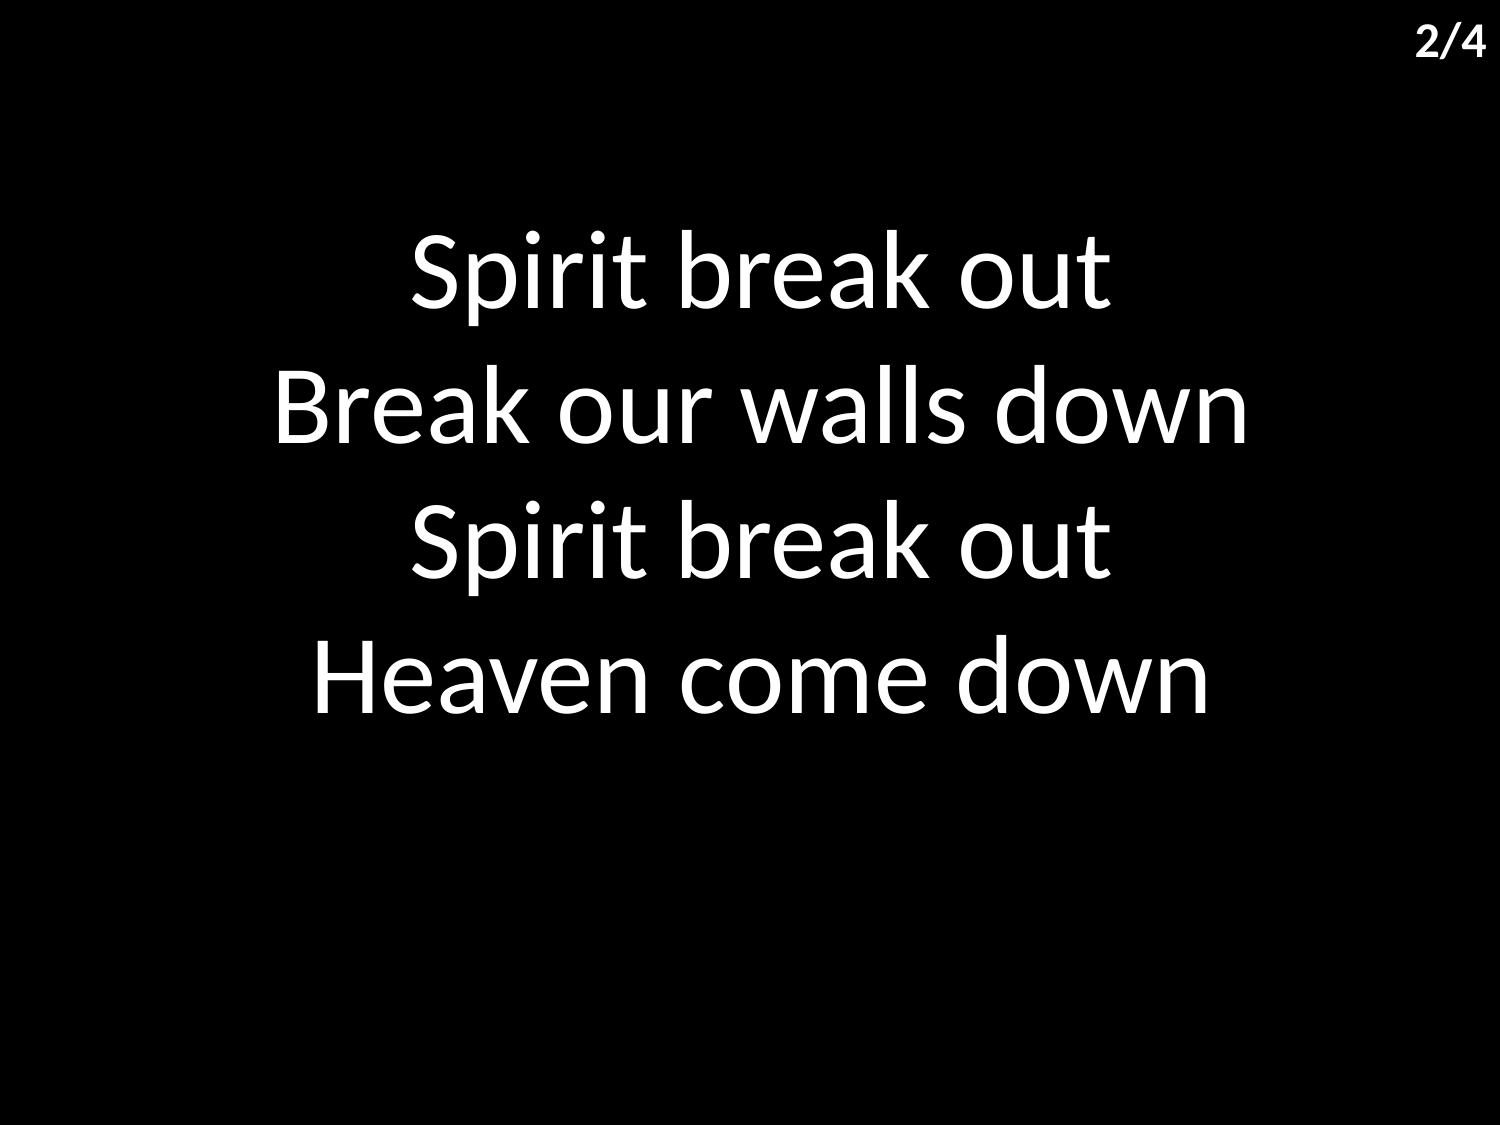

2/4

Spirit break out
Break our walls down
Spirit break out
Heaven come down